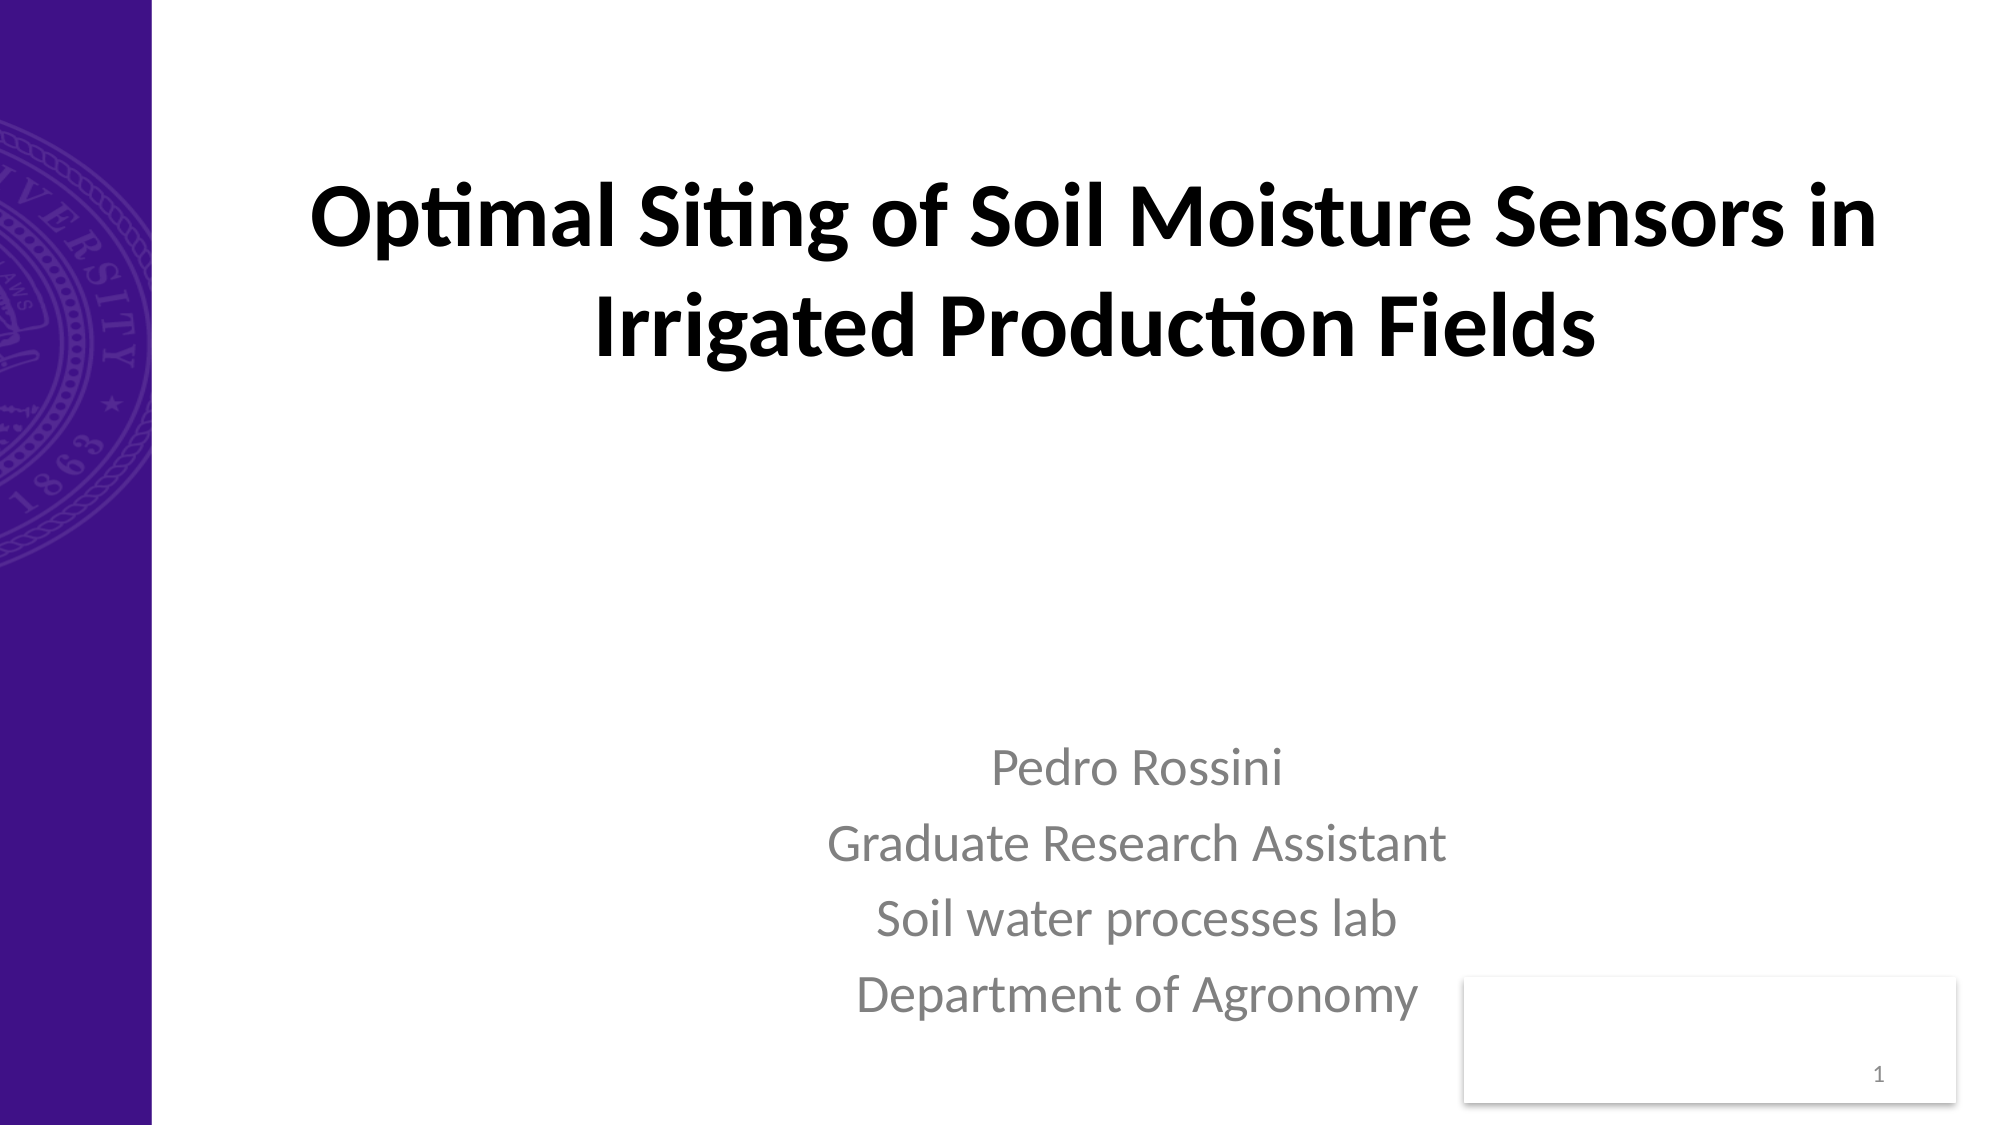

# Optimal Siting of Soil Moisture Sensors in Irrigated Production Fields
Pedro Rossini
Graduate Research Assistant
Soil water processes lab
Department of Agronomy
Andres Patrignani
Soil Water Processes
Department of Agronomy
Kansas State University
1